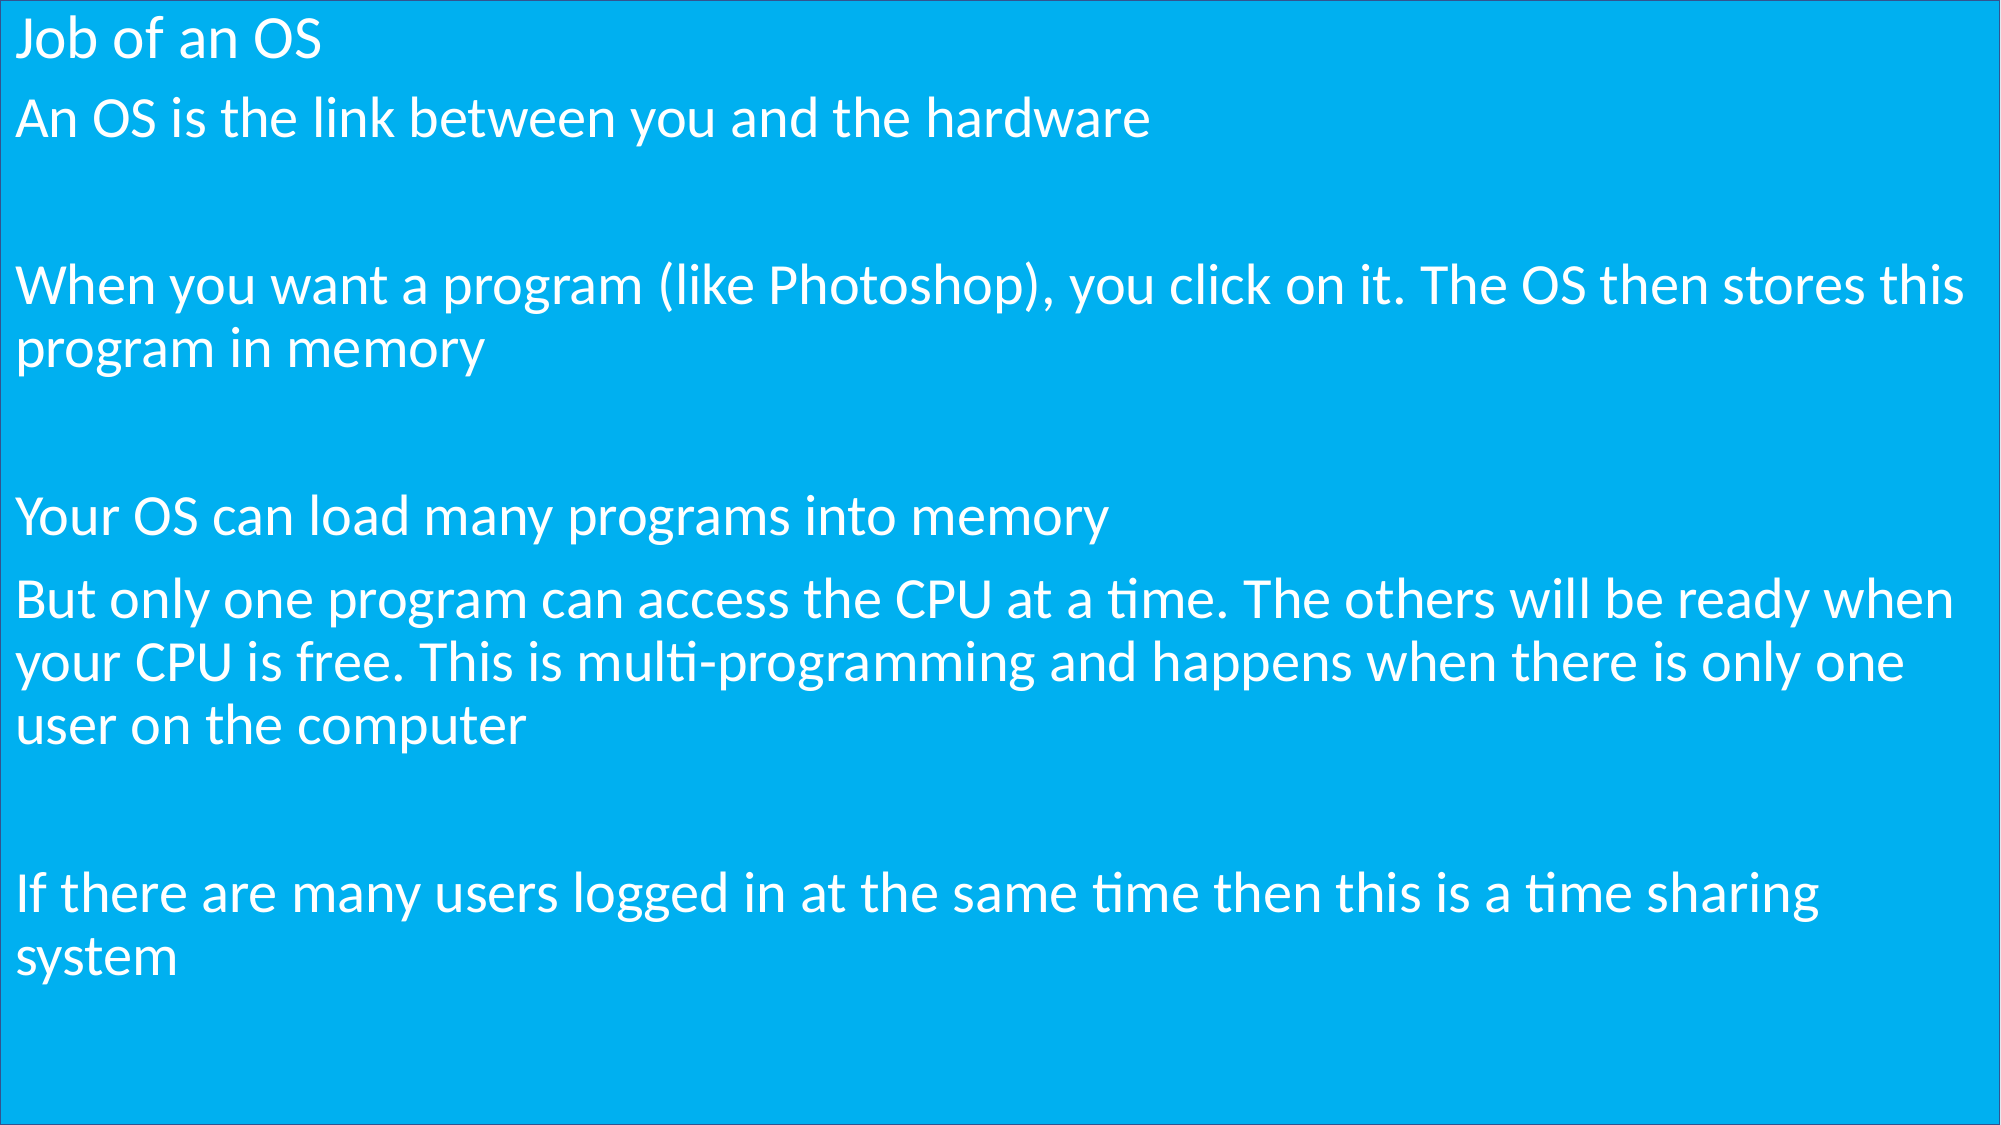

# Job of an OS
An OS is the link between you and the hardware

When you want a program (like Photoshop), you click on it. The OS then stores this program in memory

Your OS can load many programs into memory
But only one program can access the CPU at a time. The others will be ready when your CPU is free. This is multi-programming and happens when there is only one user on the computer

If there are many users logged in at the same time then this is a time sharing system